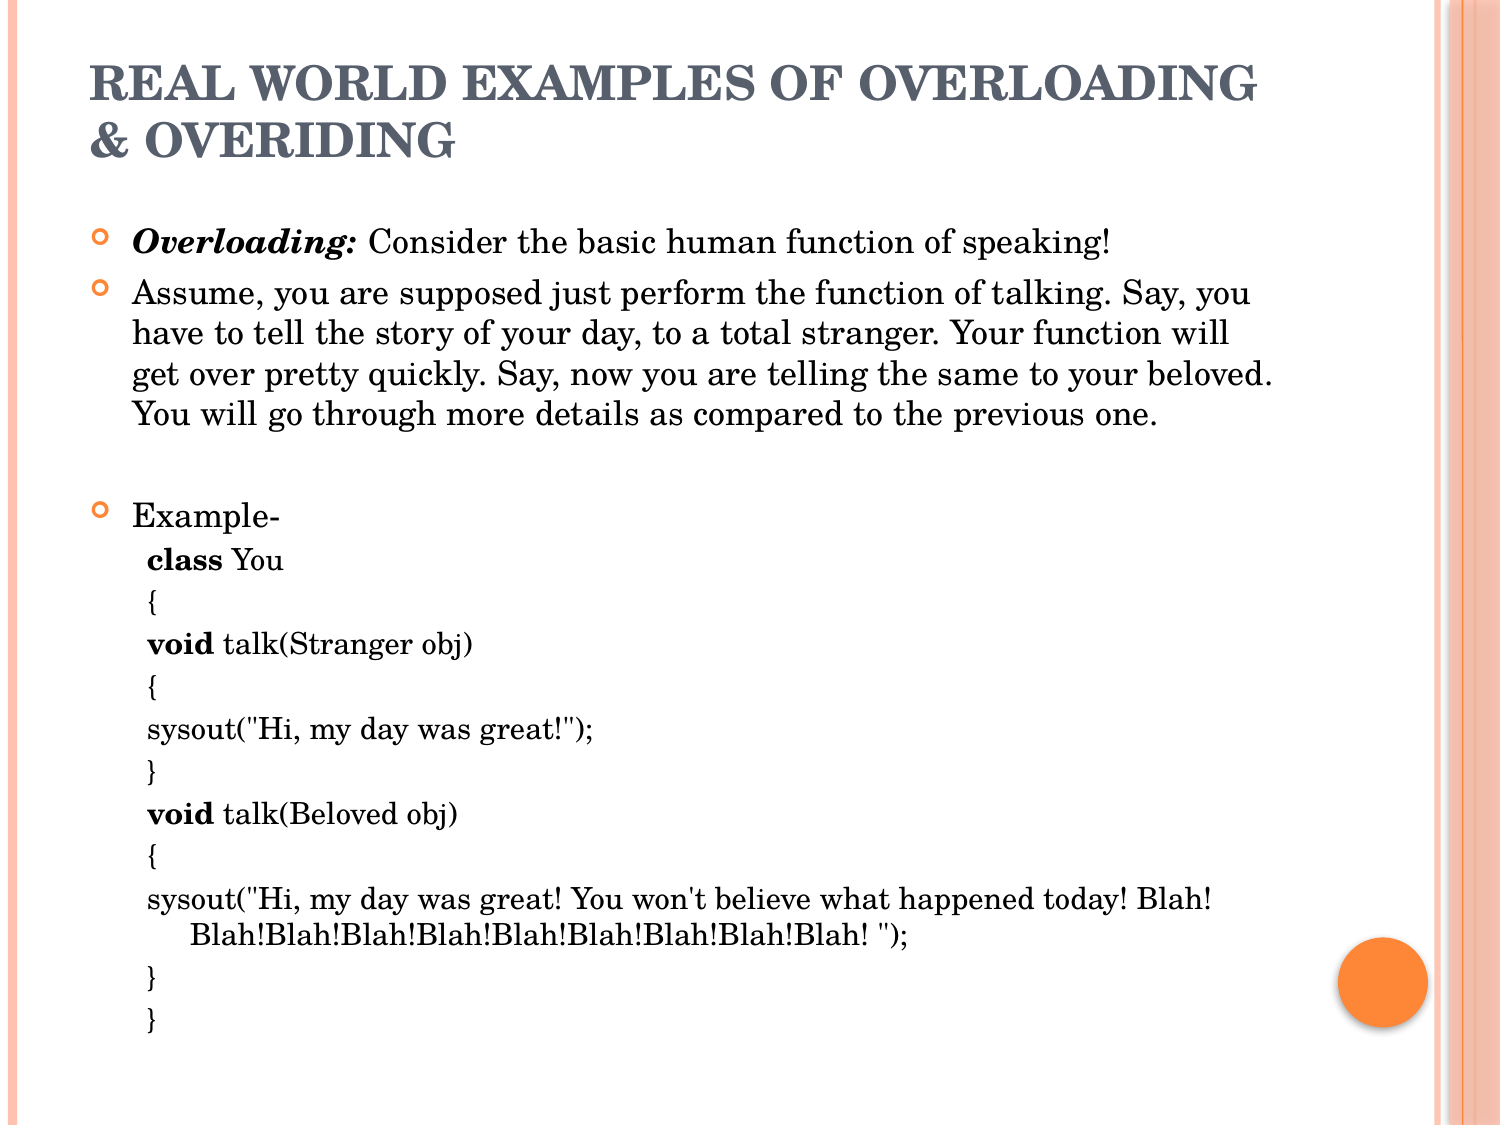

# Real world examples of overloading & overiding
Overloading: Consider the basic human function of speaking!
Assume, you are supposed just perform the function of talking. Say, you have to tell the story of your day, to a total stranger. Your function will get over pretty quickly. Say, now you are telling the same to your beloved. You will go through more details as compared to the previous one.

Example-
class You
{
void talk(Stranger obj)
{
sysout("Hi, my day was great!");
}
void talk(Beloved obj)
{
sysout("Hi, my day was great! You won't believe what happened today! Blah!Blah!Blah!Blah!Blah!Blah!Blah!Blah!Blah!Blah! ");
}
}